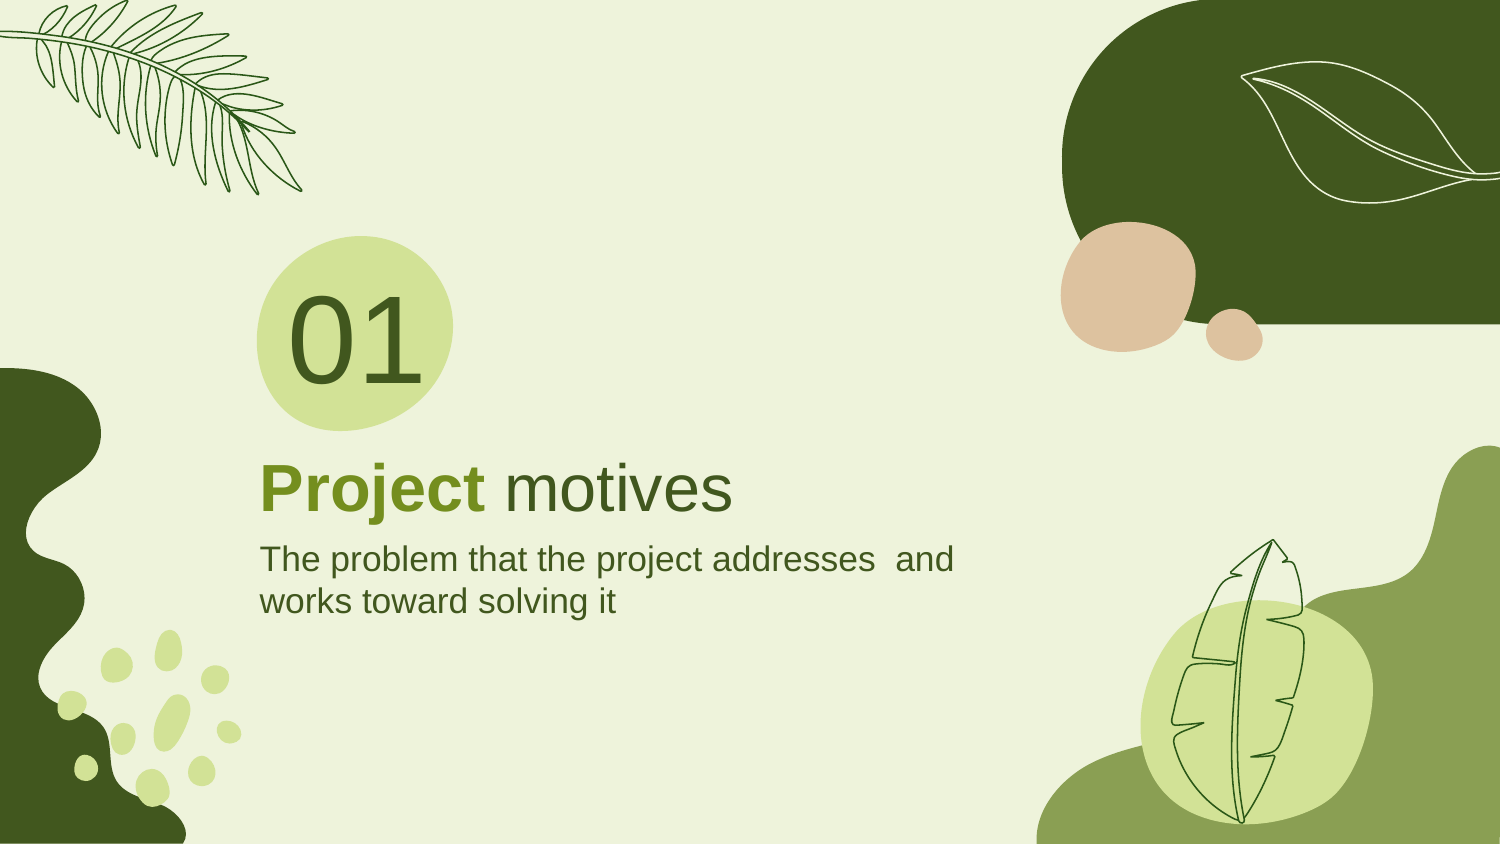

# 01

Project motives
The problem that the project addresses  and works toward solving it